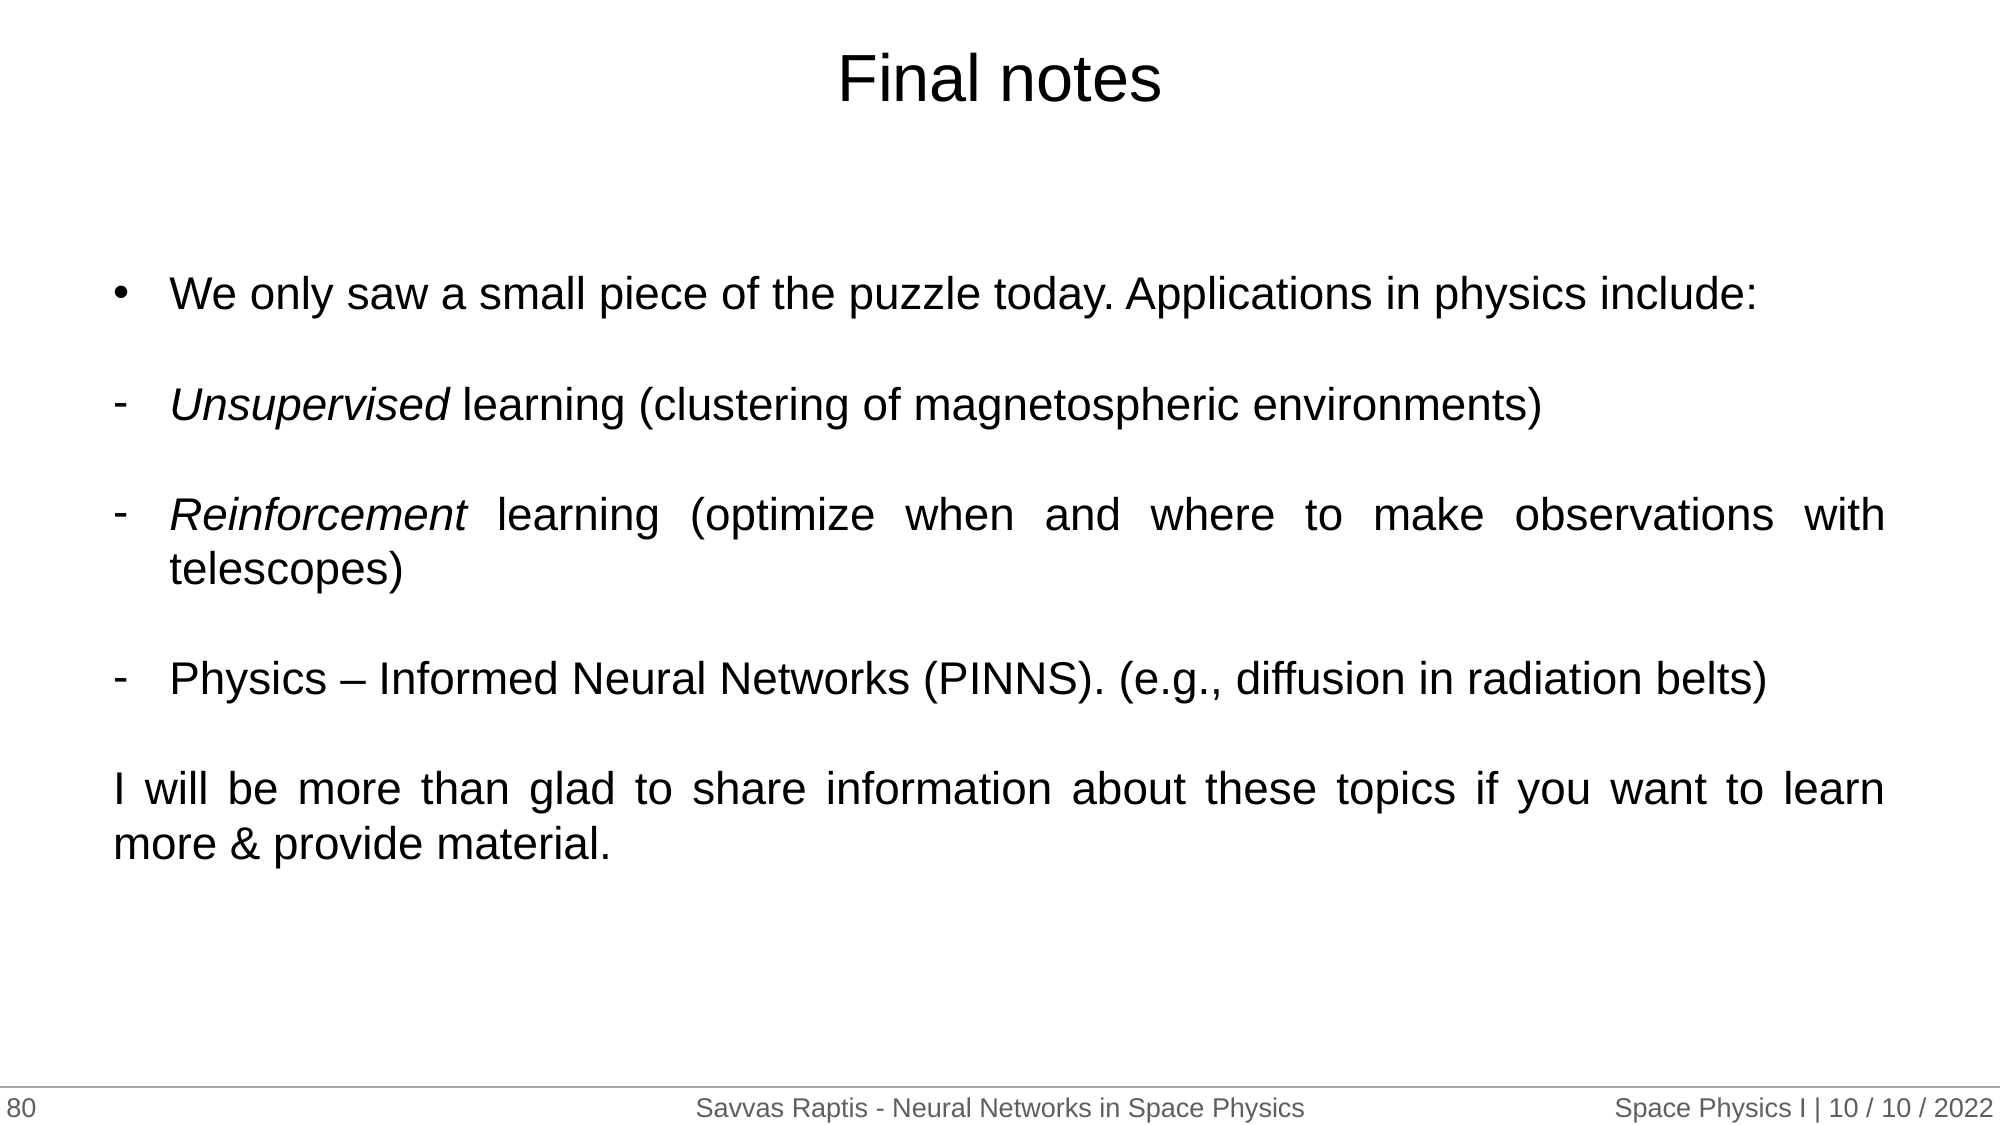

# Final notes
We only saw a small piece of the puzzle today. Applications in physics include:

Unsupervised learning (clustering of magnetospheric environments)

Reinforcement learning (optimize when and where to make observations with telescopes)

Physics – Informed Neural Networks (PINNS). (e.g., diffusion in radiation belts)

I will be more than glad to share information about these topics if you want to learn more & provide material.